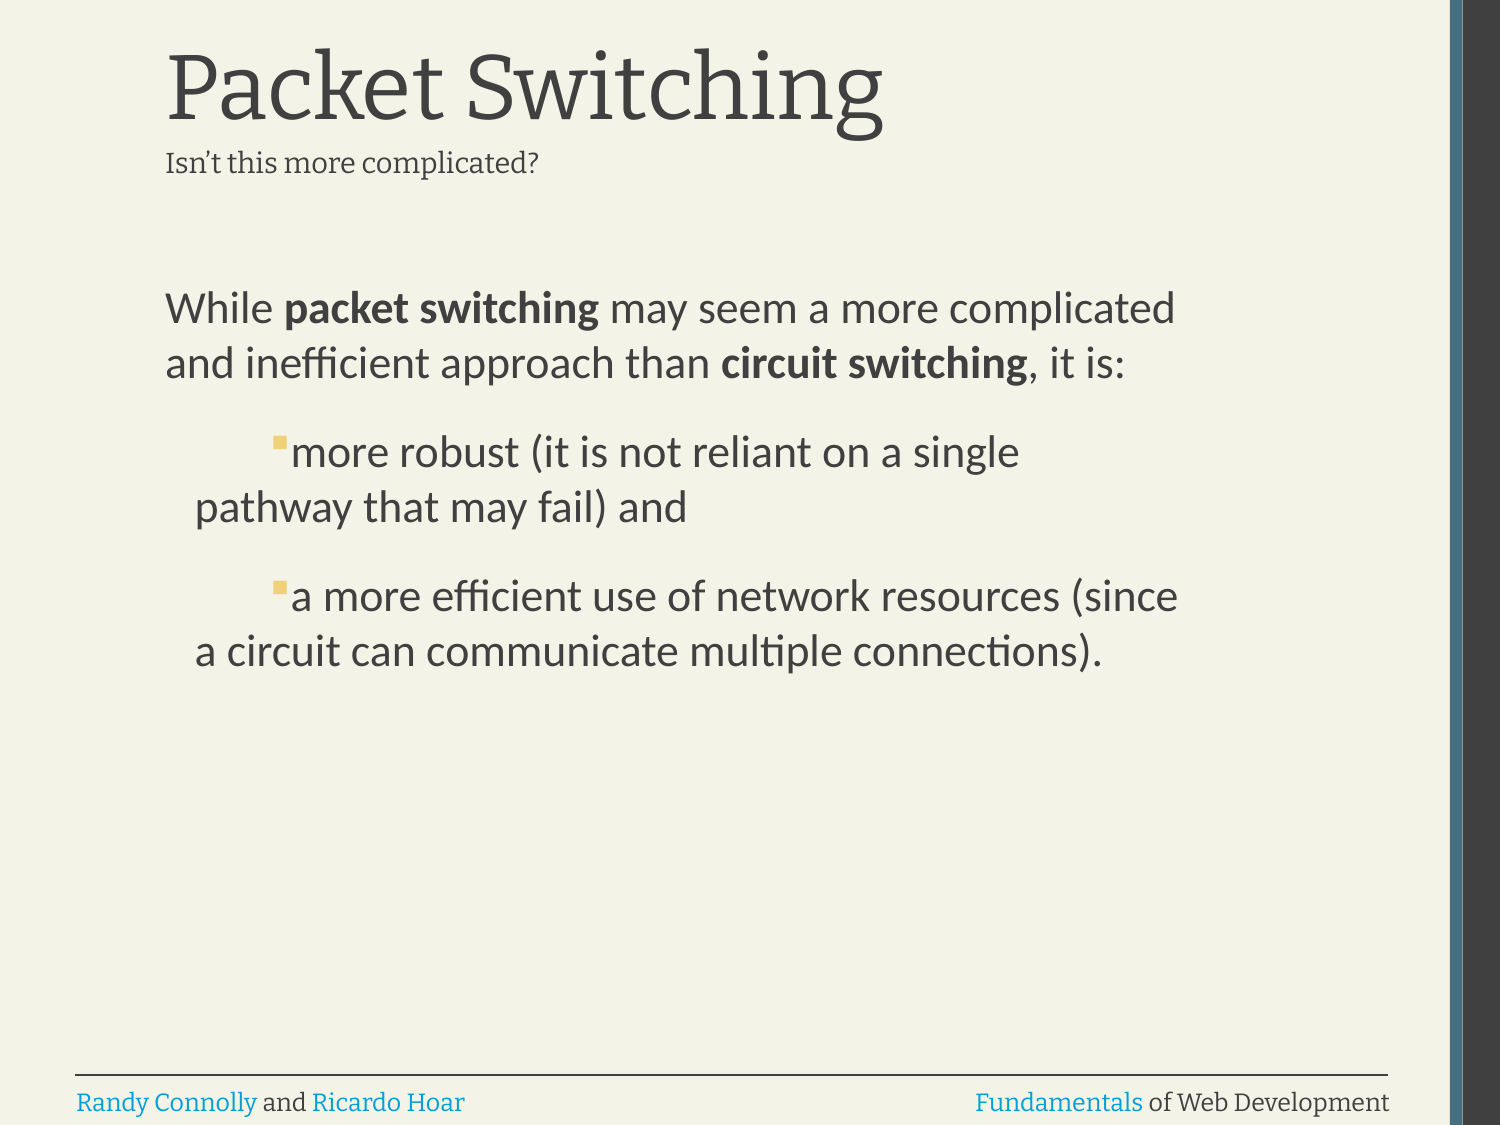

# Packet Switching
Isn’t this more complicated?
While packet switching may seem a more complicated and inefficient approach than circuit switching, it is:
more robust (it is not reliant on a single pathway that may fail) and
a more efficient use of network resources (since a circuit can communicate multiple connections).